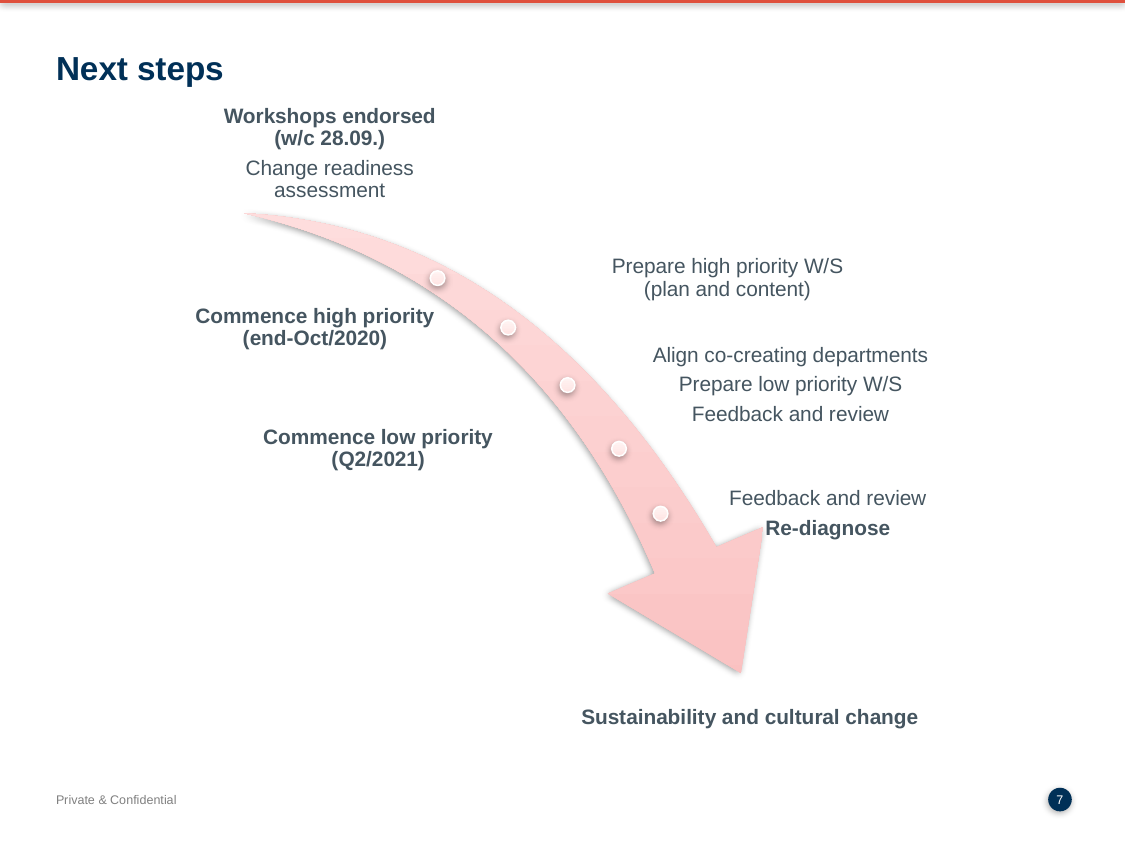

# Next steps
Workshops endorsed
(w/c 28.09.)
Change readiness assessment
Prepare high priority W/S
(plan and content)
Commence high priority
(end-Oct/2020)
Align co-creating departments
Prepare low priority W/S
Feedback and review
Commence low priority
(Q2/2021)
Feedback and review
Re-diagnose
Sustainability and cultural change